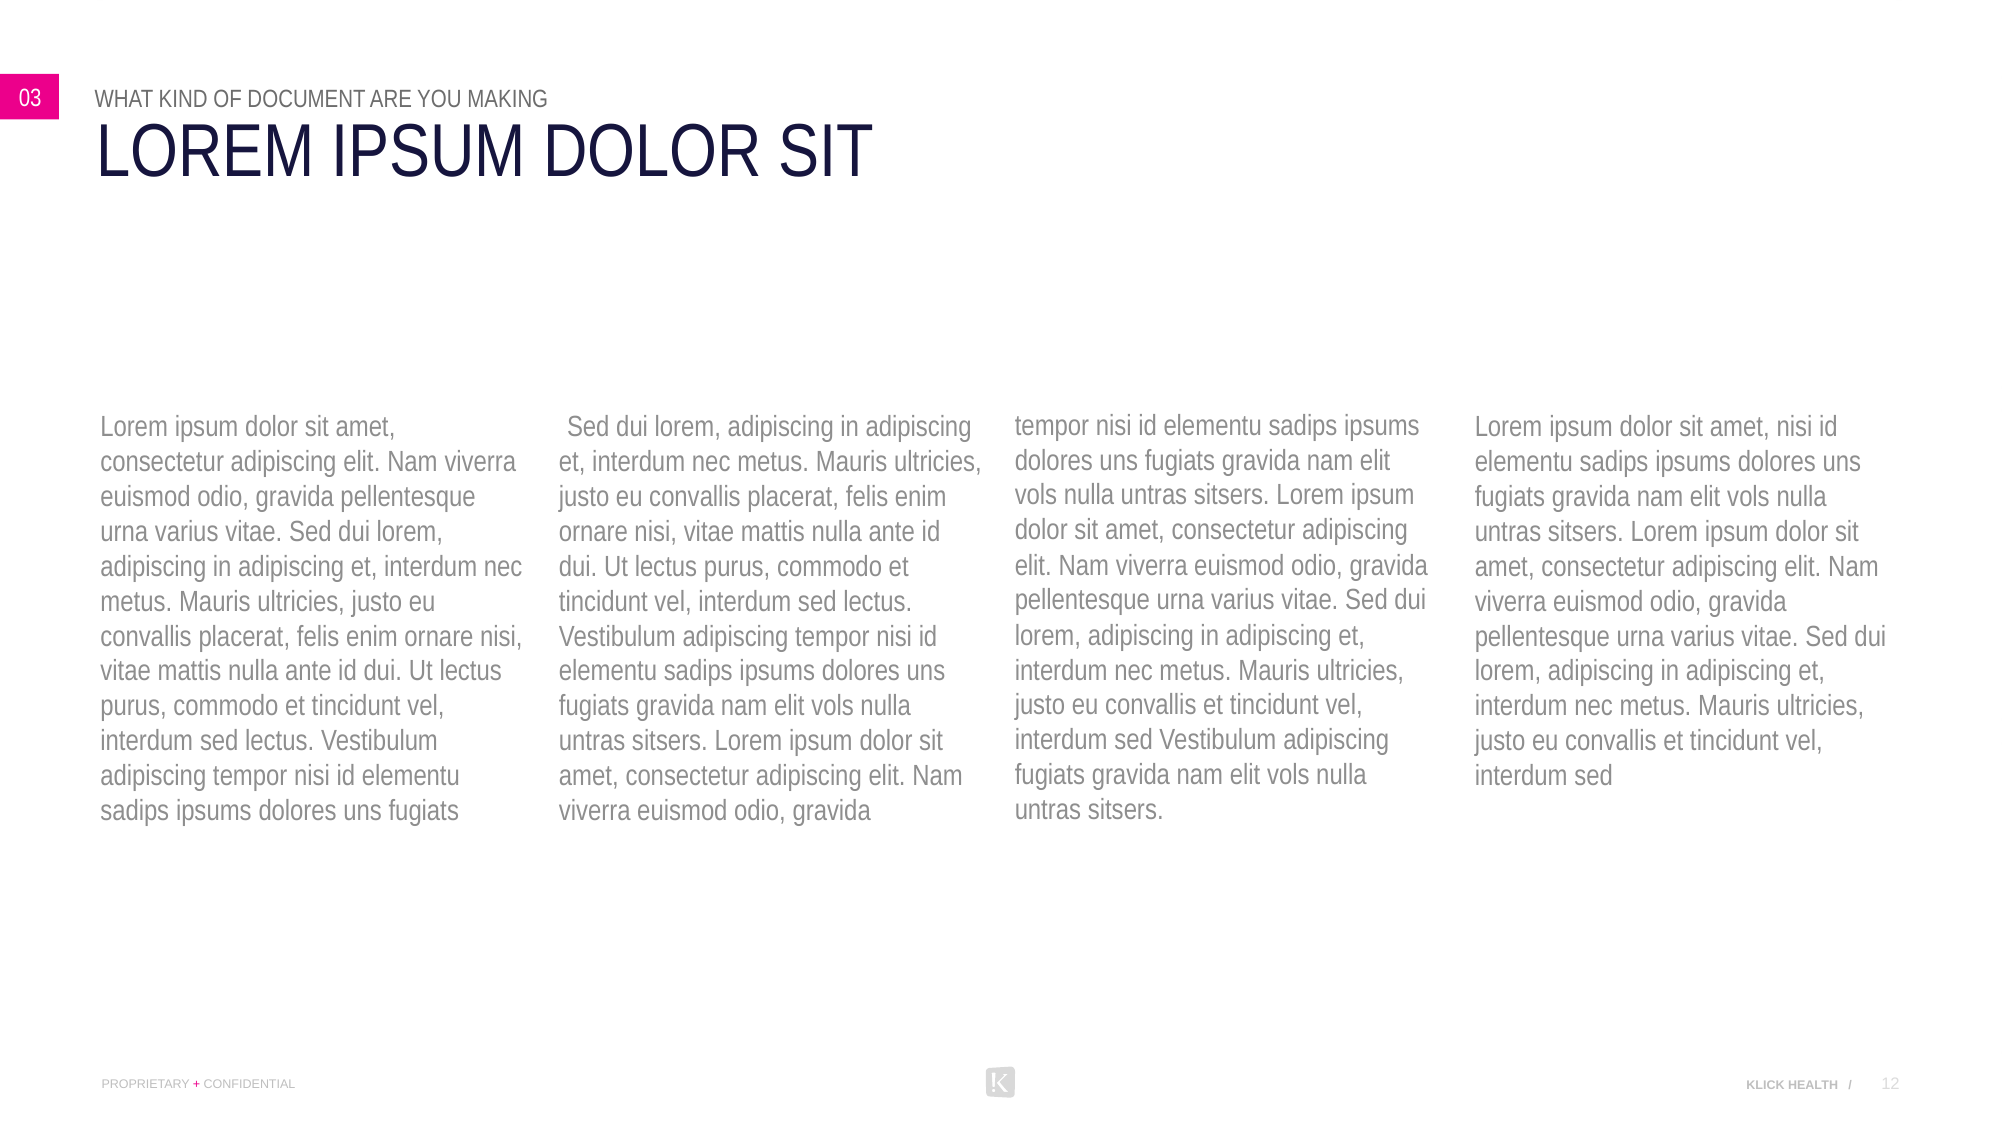

03
What kind of document are you making
# LOREM IPSUM DOLOR SIT
tempor nisi id elementu sadips ipsums dolores uns fugiats gravida nam elit vols nulla untras sitsers. Lorem ipsum dolor sit amet, consectetur adipiscing elit. Nam viverra euismod odio, gravida pellentesque urna varius vitae. Sed dui lorem, adipiscing in adipiscing et, interdum nec metus. Mauris ultricies, justo eu convallis et tincidunt vel, interdum sed Vestibulum adipiscing fugiats gravida nam elit vols nulla untras sitsers.
Lorem ipsum dolor sit amet, consectetur adipiscing elit. Nam viverra euismod odio, gravida pellentesque urna varius vitae. Sed dui lorem, adipiscing in adipiscing et, interdum nec metus. Mauris ultricies, justo eu convallis placerat, felis enim ornare nisi, vitae mattis nulla ante id dui. Ut lectus purus, commodo et tincidunt vel, interdum sed lectus. Vestibulum adipiscing tempor nisi id elementu sadips ipsums dolores uns fugiats
Sed dui lorem, adipiscing in adipiscing et, interdum nec metus. Mauris ultricies, justo eu convallis placerat, felis enim ornare nisi, vitae mattis nulla ante id dui. Ut lectus purus, commodo et tincidunt vel, interdum sed lectus. Vestibulum adipiscing tempor nisi id elementu sadips ipsums dolores uns fugiats gravida nam elit vols nulla untras sitsers. Lorem ipsum dolor sit amet, consectetur adipiscing elit. Nam viverra euismod odio, gravida
Lorem ipsum dolor sit amet, nisi id elementu sadips ipsums dolores uns fugiats gravida nam elit vols nulla untras sitsers. Lorem ipsum dolor sit amet, consectetur adipiscing elit. Nam viverra euismod odio, gravida pellentesque urna varius vitae. Sed dui lorem, adipiscing in adipiscing et, interdum nec metus. Mauris ultricies, justo eu convallis et tincidunt vel, interdum sed
12